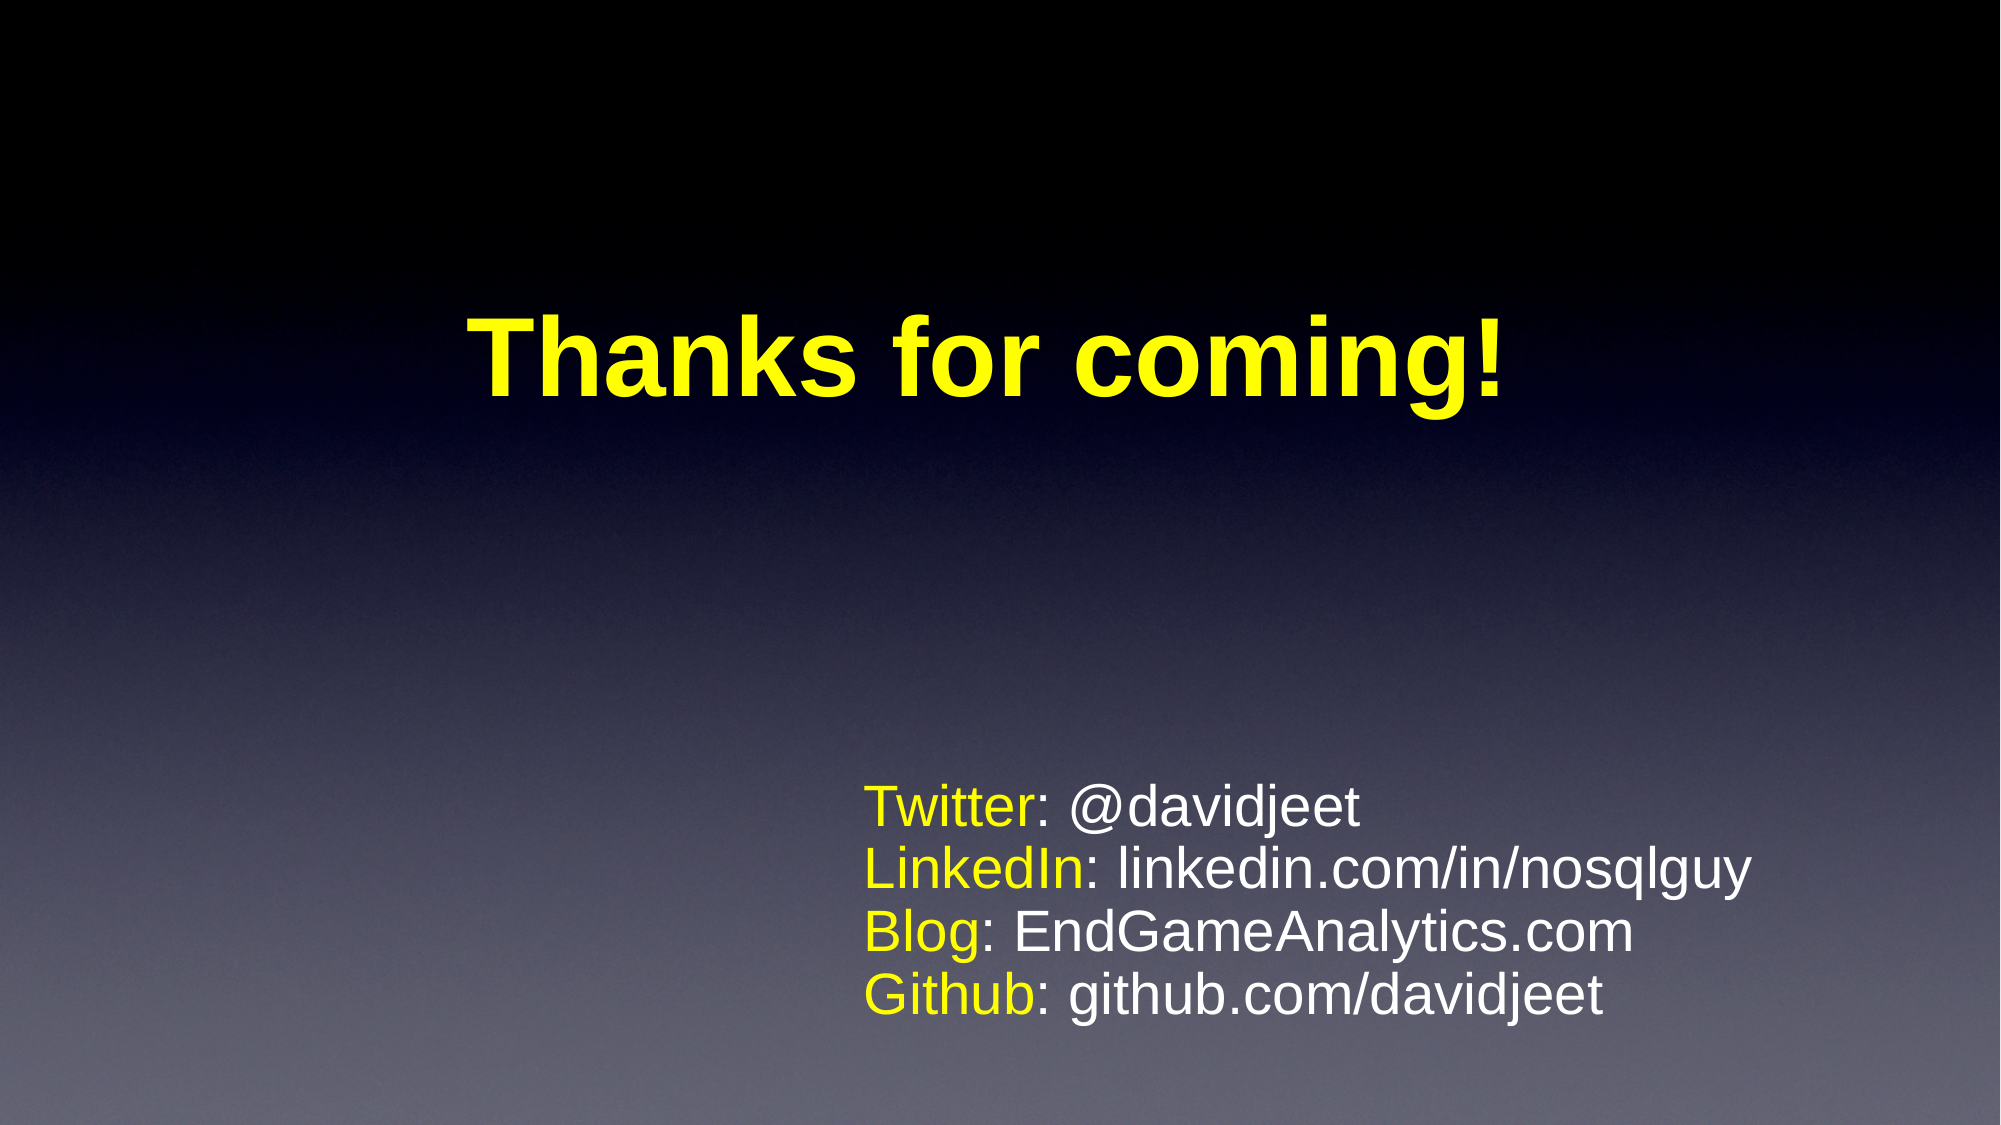

# Thanks for coming!
Twitter: @davidjeet
LinkedIn: linkedin.com/in/nosqlguy
Blog: EndGameAnalytics.com
Github: github.com/davidjeet